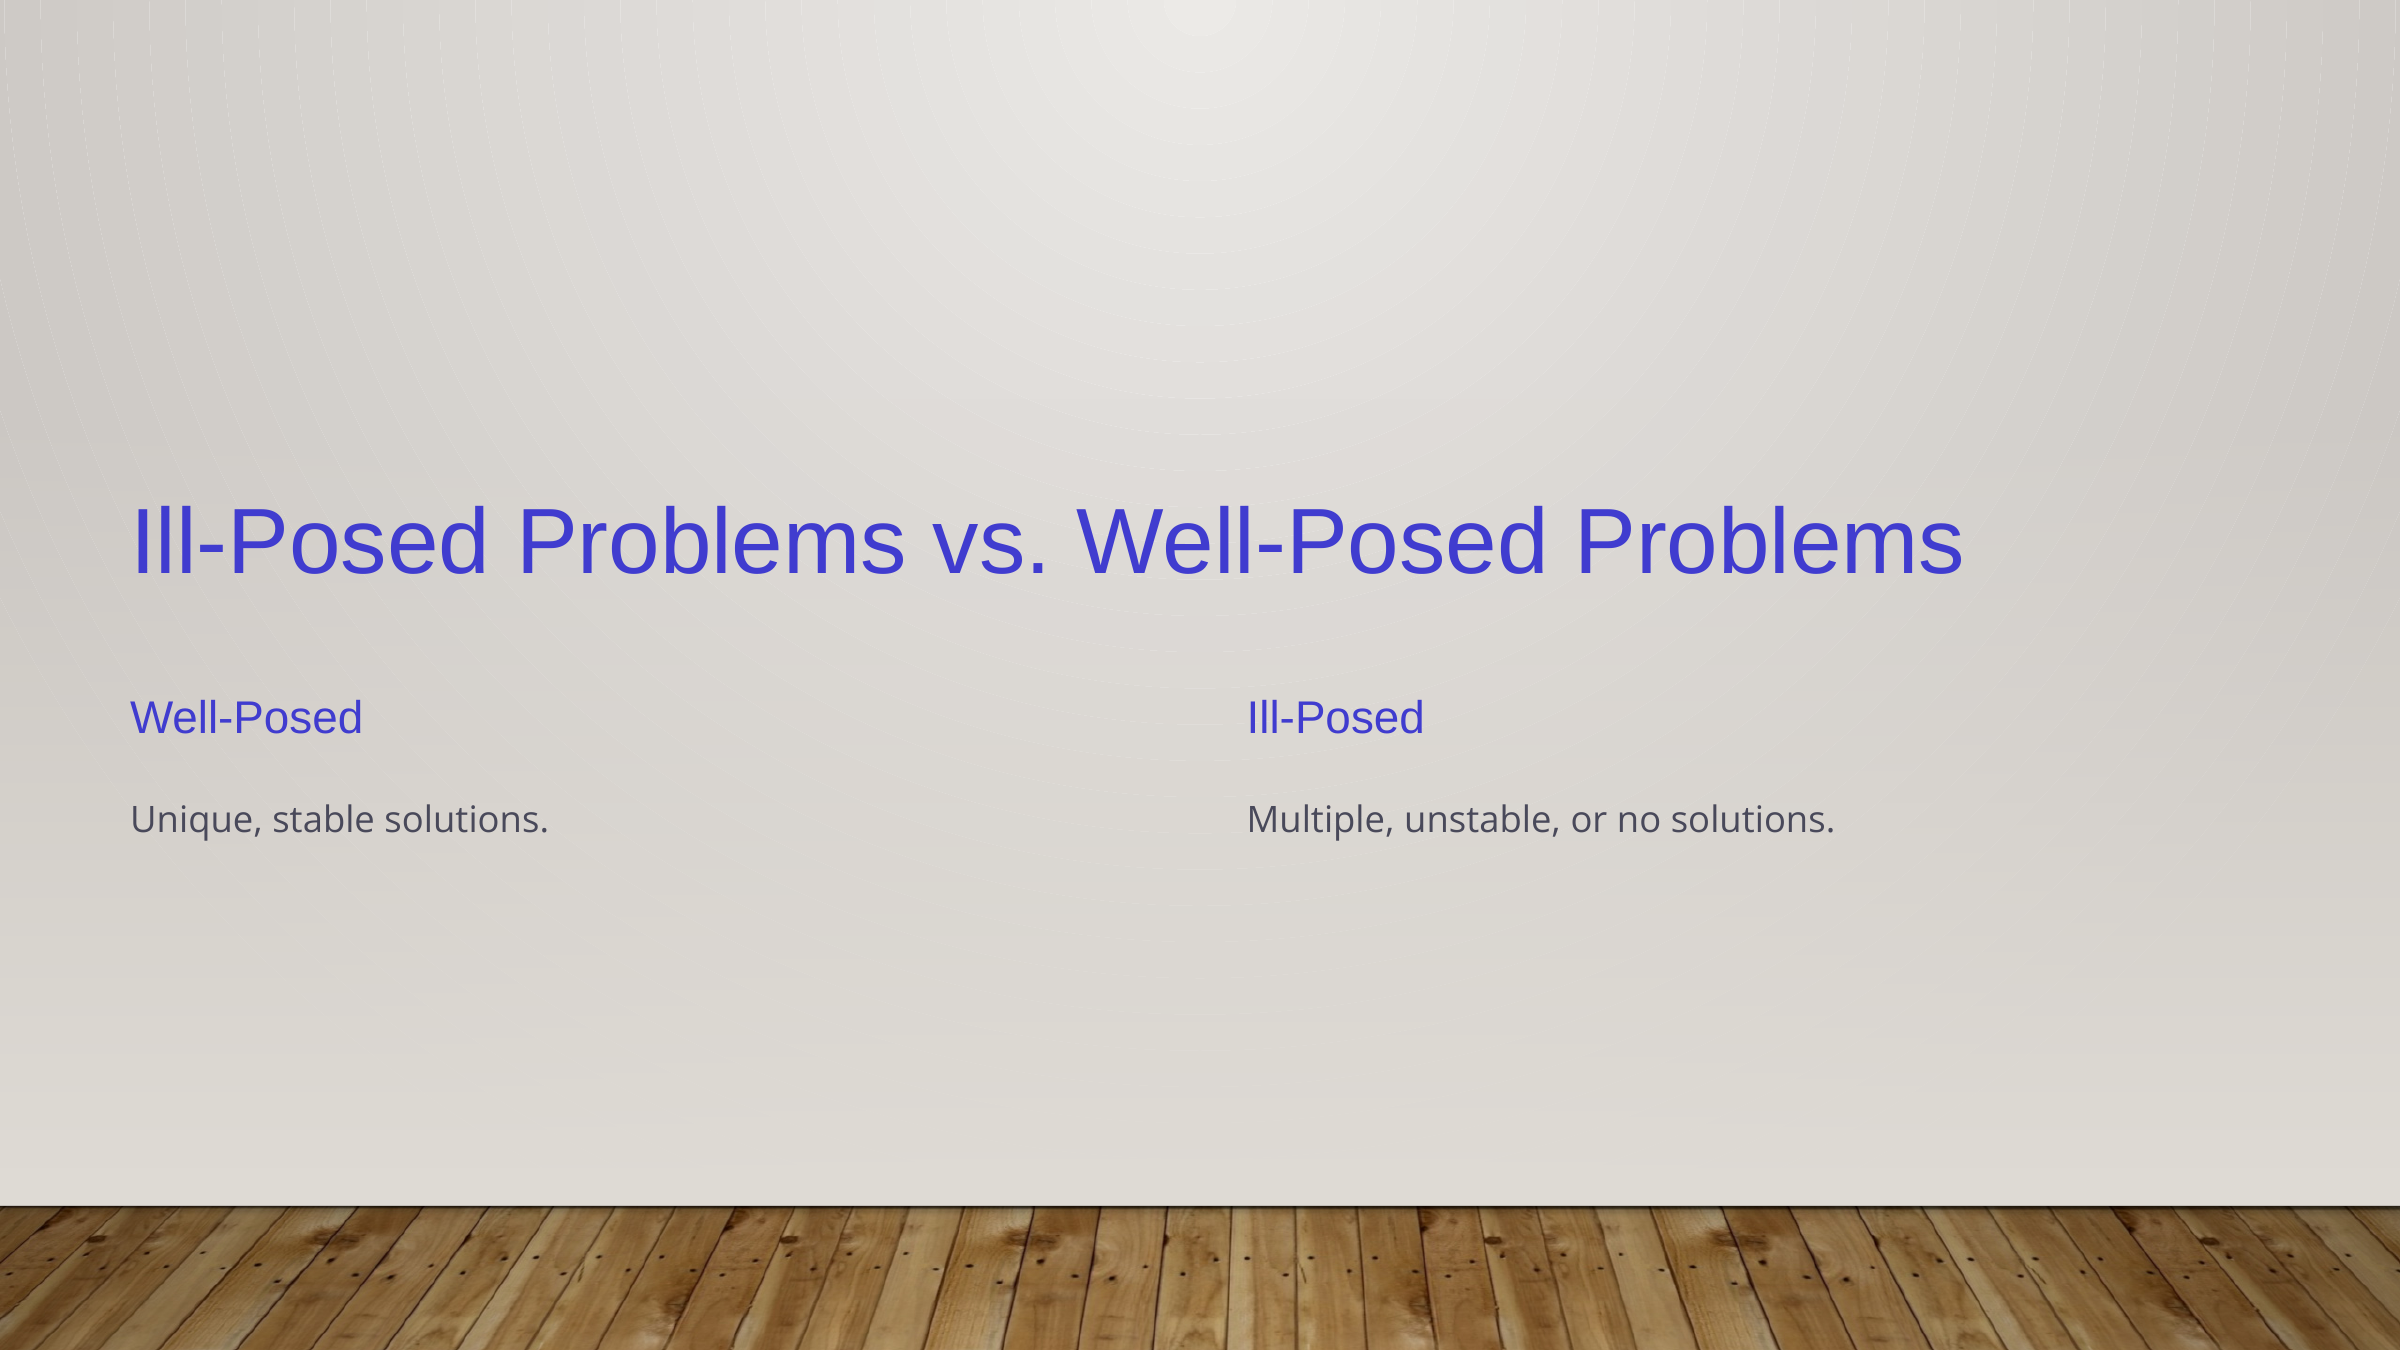

Ill-Posed Problems vs. Well-Posed Problems
Well-Posed
Ill-Posed
Unique, stable solutions.
Multiple, unstable, or no solutions.